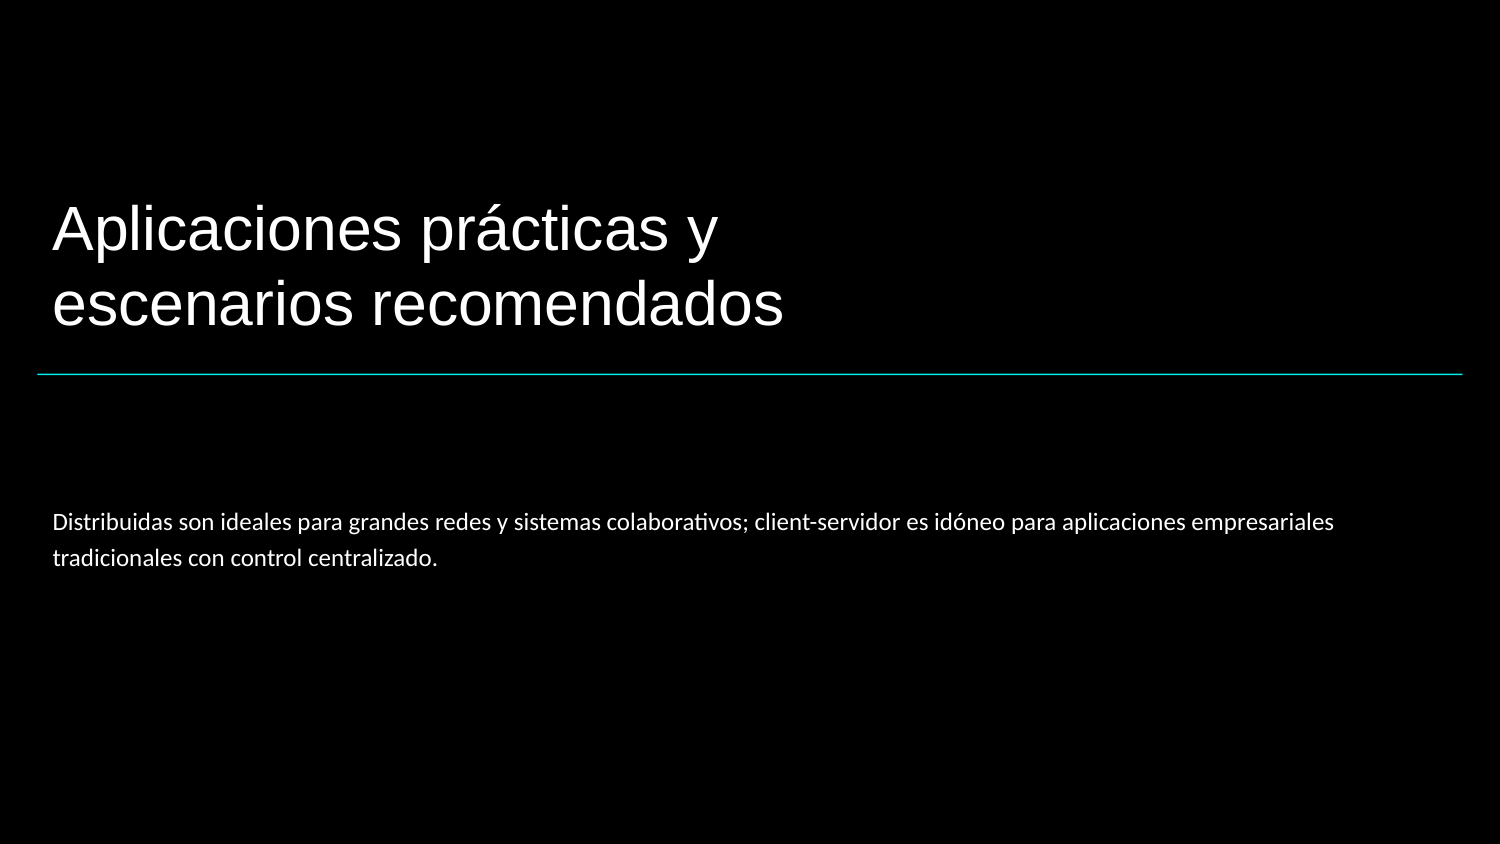

# Aplicaciones prácticas y escenarios recomendados
Distribuidas son ideales para grandes redes y sistemas colaborativos; client-servidor es idóneo para aplicaciones empresariales tradicionales con control centralizado.